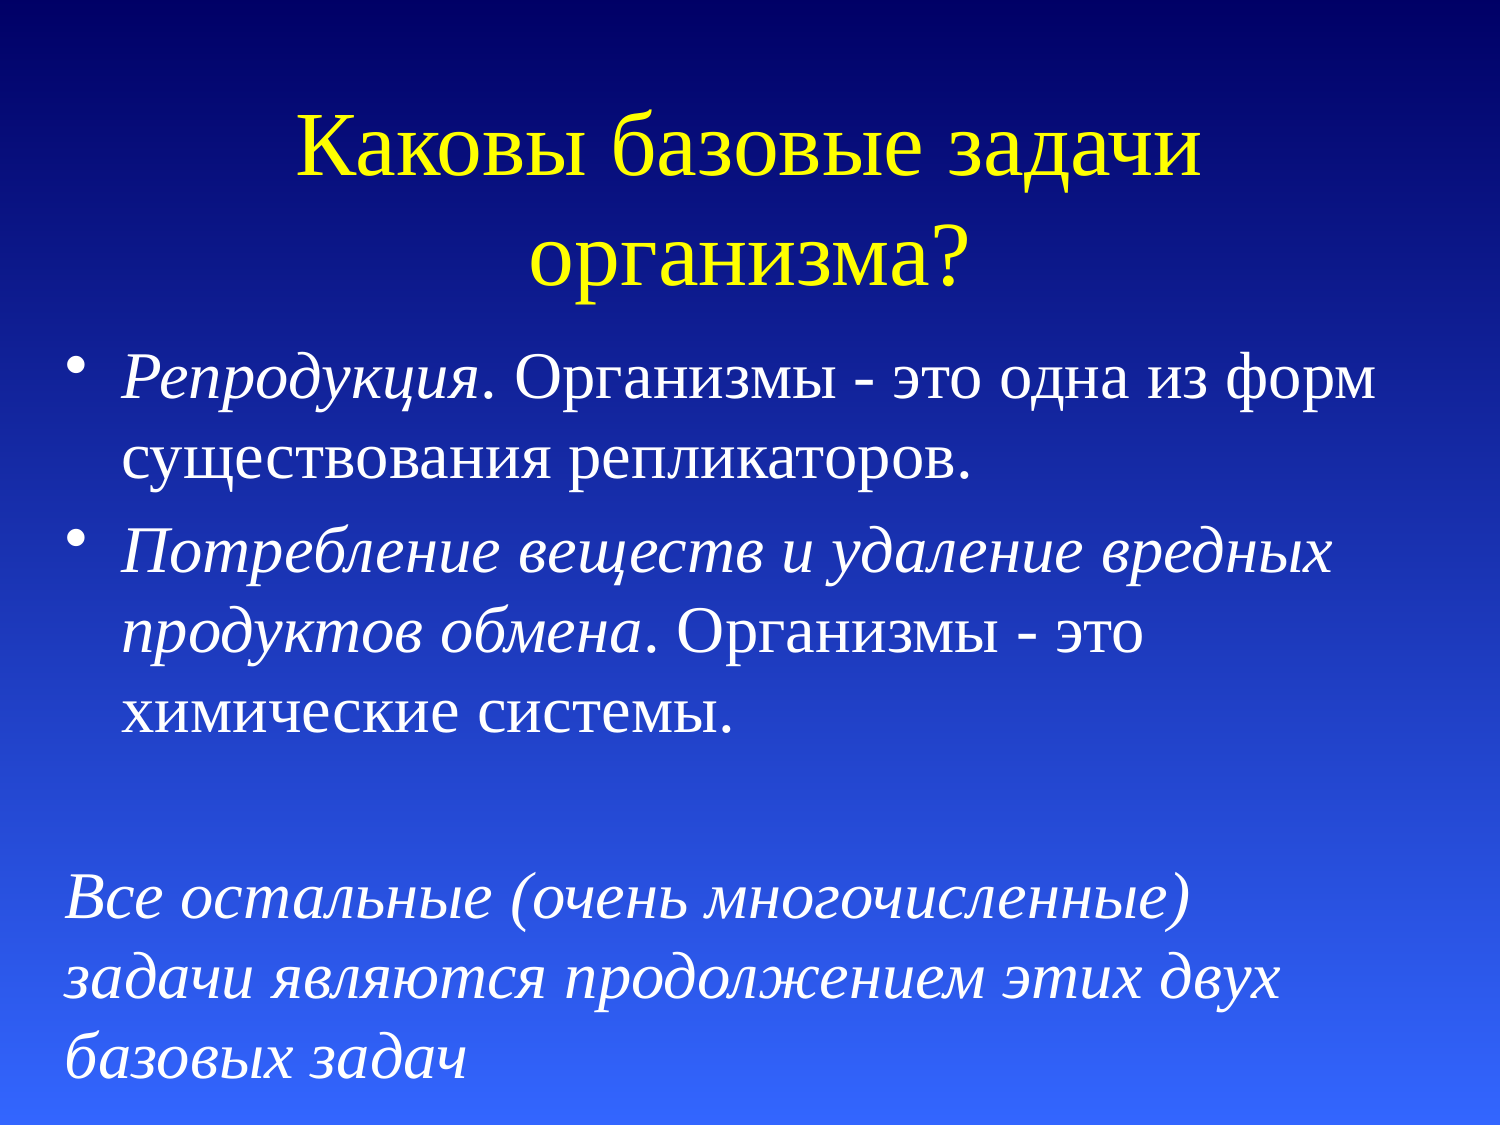

# Каковы базовые задачи организма?
Репродукция. Организмы - это одна из форм существования репликаторов.
Потребление веществ и удаление вредных продуктов обмена. Организмы - это химические системы.

Все остальные (очень многочисленные) задачи являются продолжением этих двух базовых задач